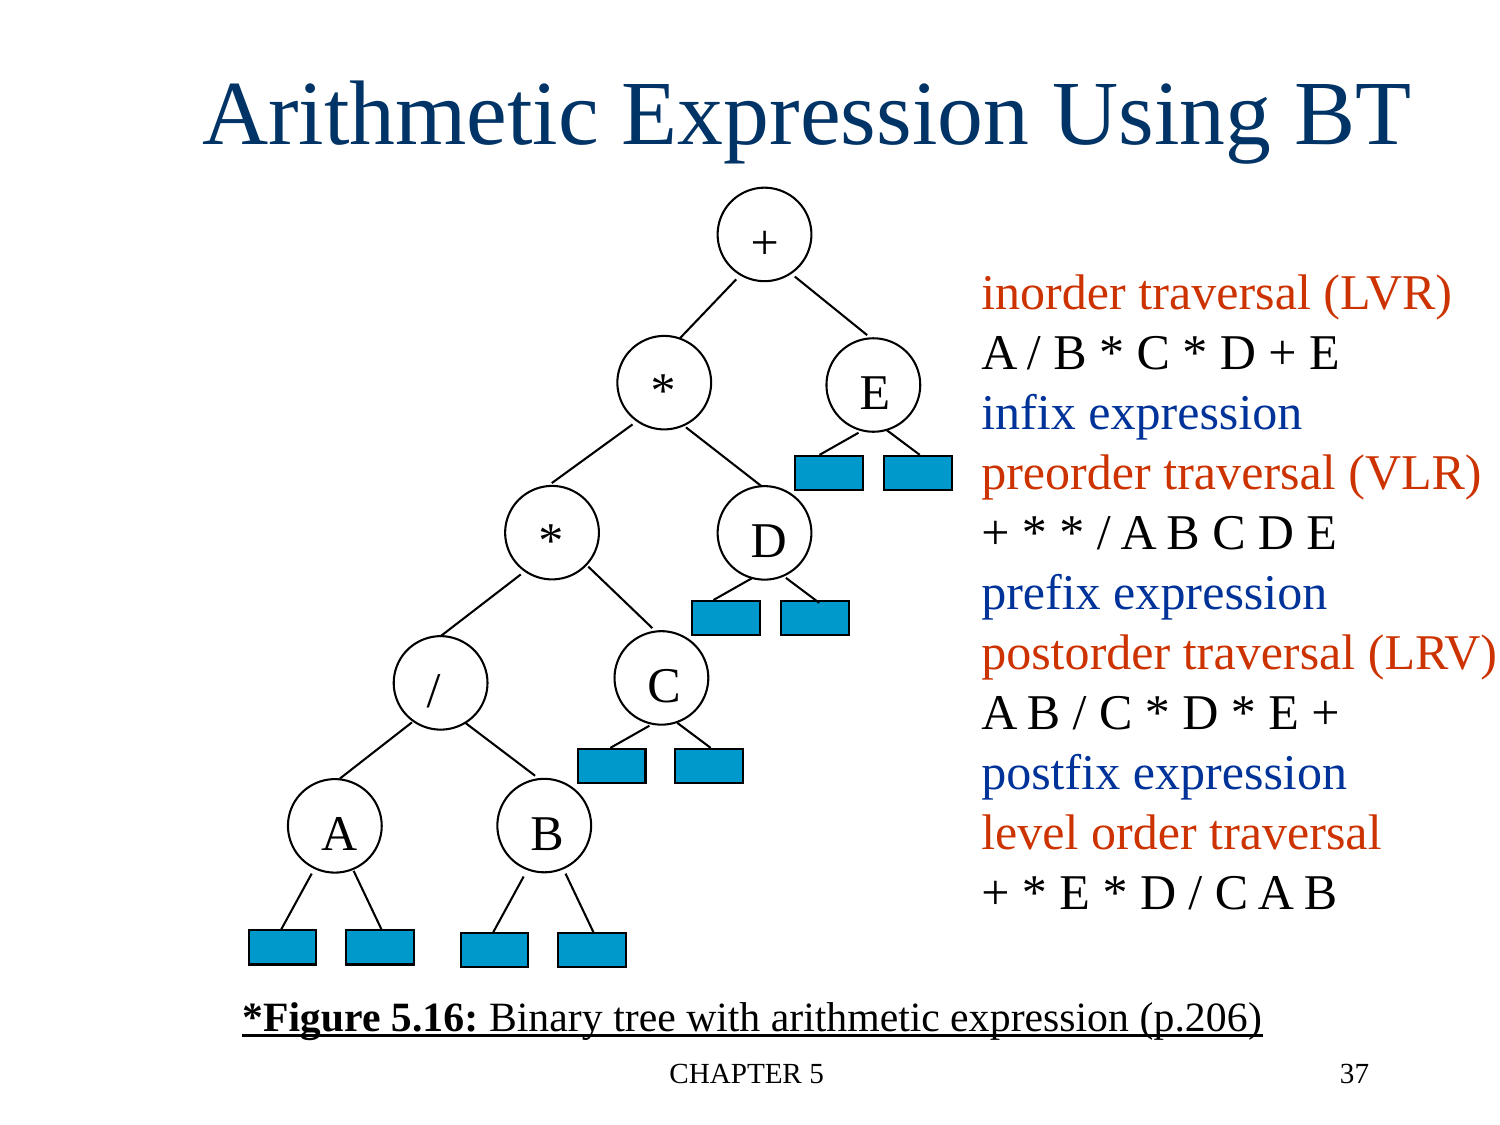

Arithmetic Expression Using BT

+

*

E

*

D

C

/

B

A

inorder traversal (LVR)
A / B * C * D + E
infix expression
preorder traversal (VLR)
+ * * / A B C D E
prefix expression
postorder traversal (LRV)
A B / C * D * E +
postfix expression
level order traversal
+ * E * D / C A B
*Figure 5.16: Binary tree with arithmetic expression (p.206)
CHAPTER 5
37